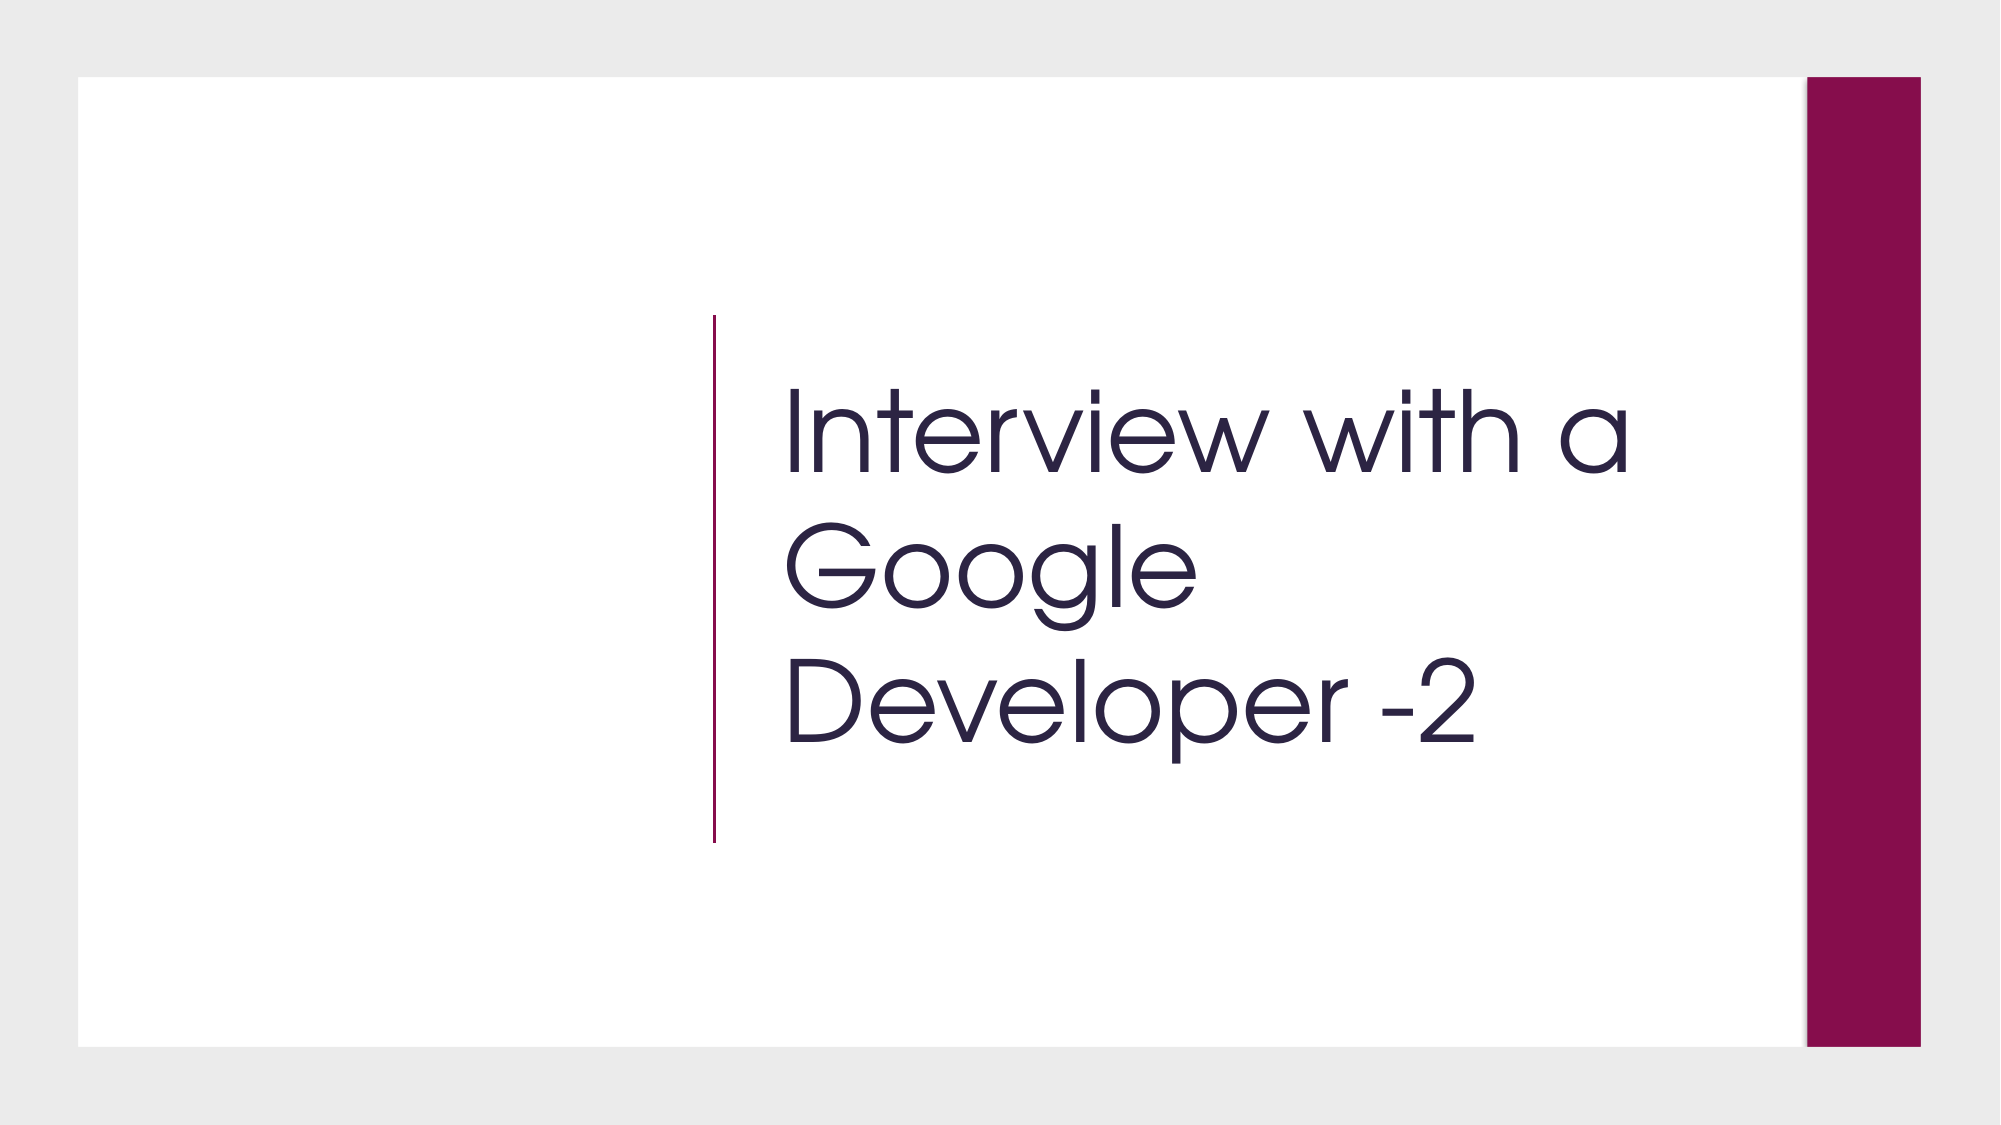

# Interview with a Google Developer -2